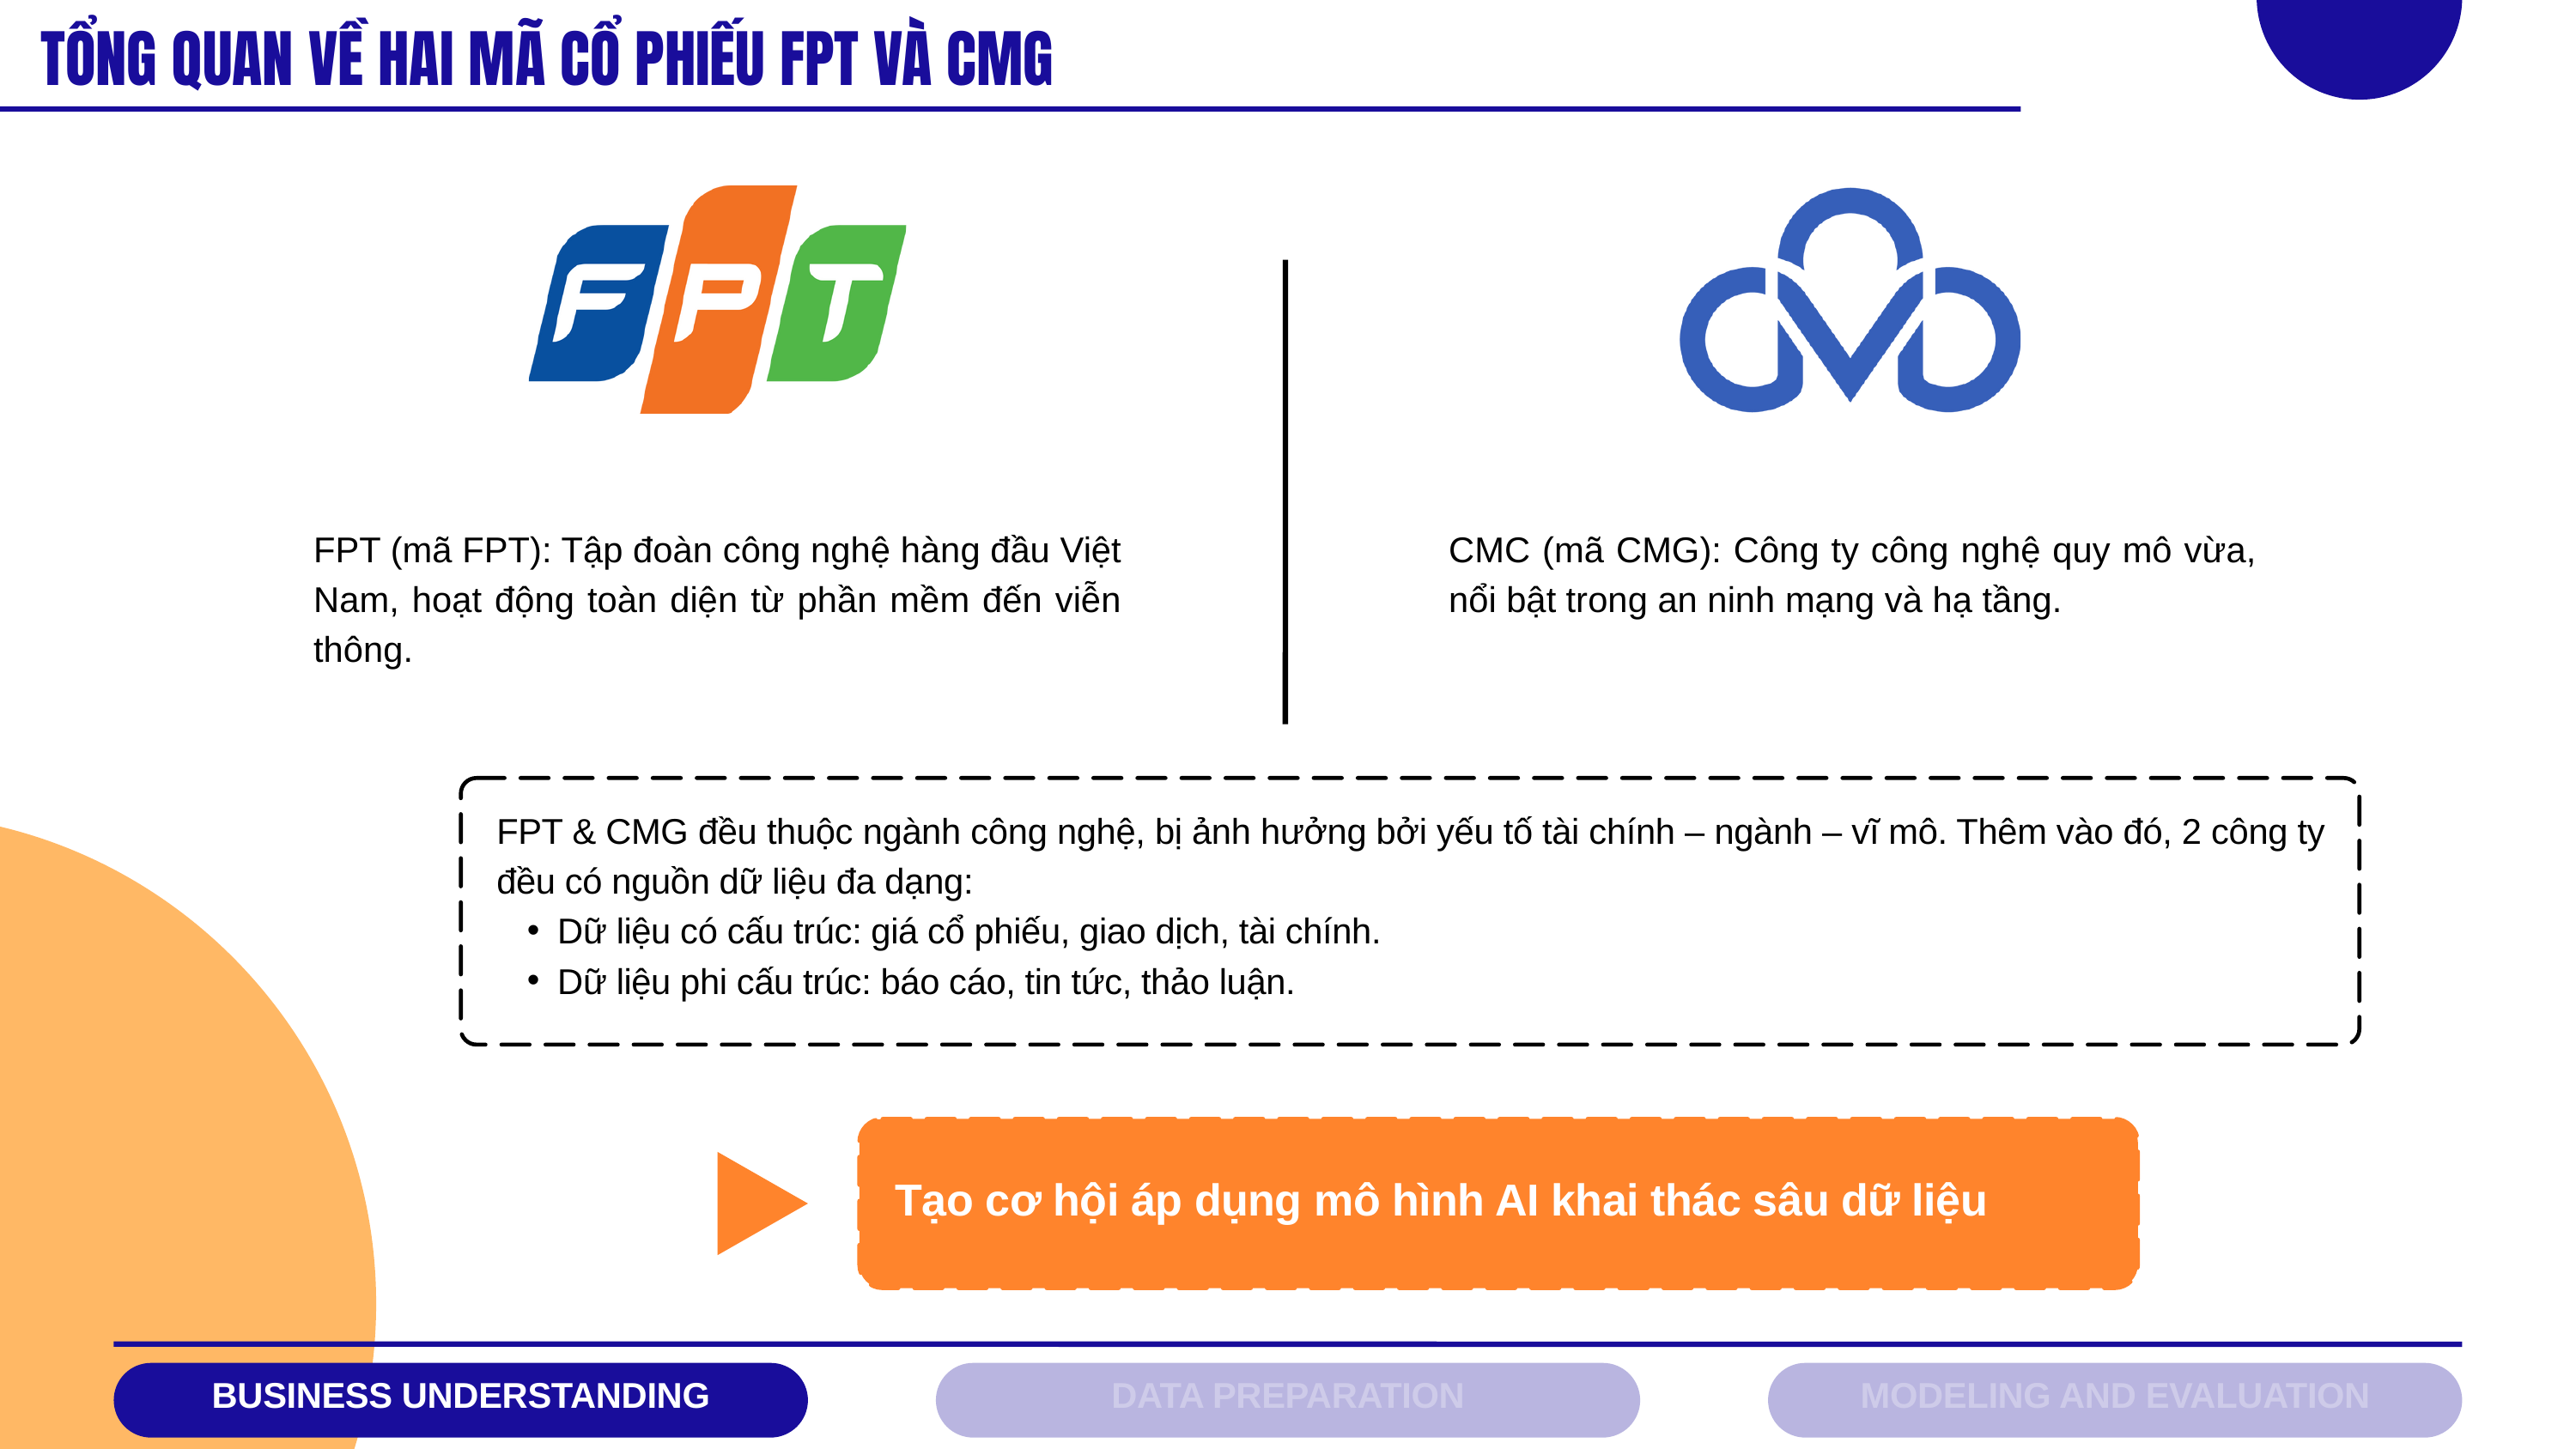

TỔNG QUAN VỀ HAI MÃ CỔ PHIẾU FPT VÀ CMG

02
FPT (mã FPT): Tập đoàn công nghệ hàng đầu Việt Nam, hoạt động toàn diện từ phần mềm đến viễn thông.
CMC (mã CMG): Công ty công nghệ quy mô vừa, nổi bật trong an ninh mạng và hạ tầng.

FPT & CMG đều thuộc ngành công nghệ, bị ảnh hưởng bởi yếu tố tài chính – ngành – vĩ mô. Thêm vào đó, 2 công ty đều có nguồn dữ liệu đa dạng:
Dữ liệu có cấu trúc: giá cổ phiếu, giao dịch, tài chính.
Dữ liệu phi cấu trúc: báo cáo, tin tức, thảo luận.

Tạo cơ hội áp dụng mô hình AI khai thác sâu dữ liệu

BUSINESS UNDERSTANDING

DATA PREPARATION

MODELING AND EVALUATION